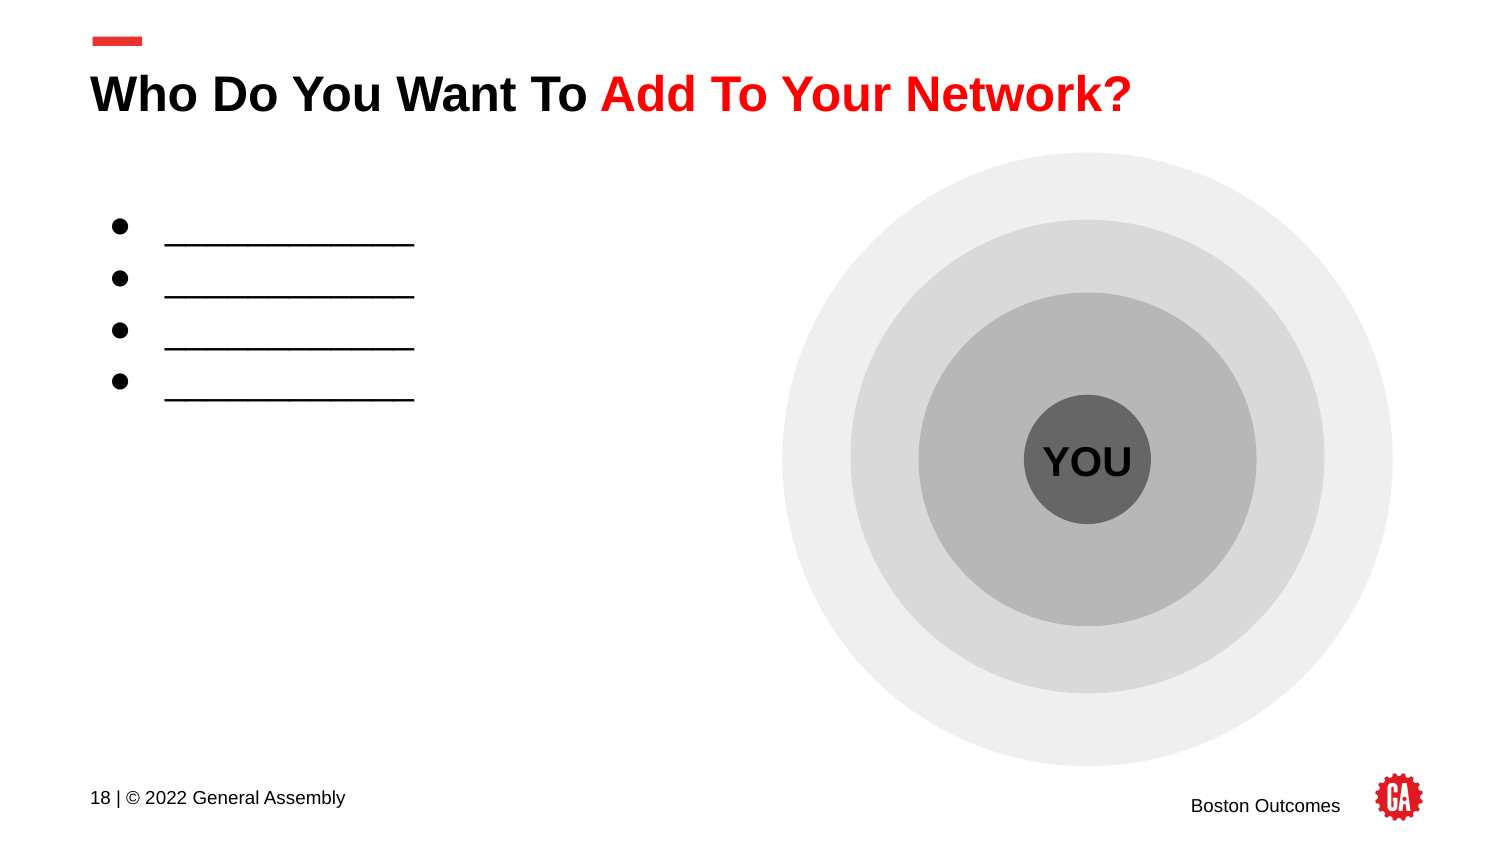

# Who Do You Want To Add To Your Network?

____________
____________
____________
____________

YOU
18 | © 2022 General Assembly
Boston Outcomes